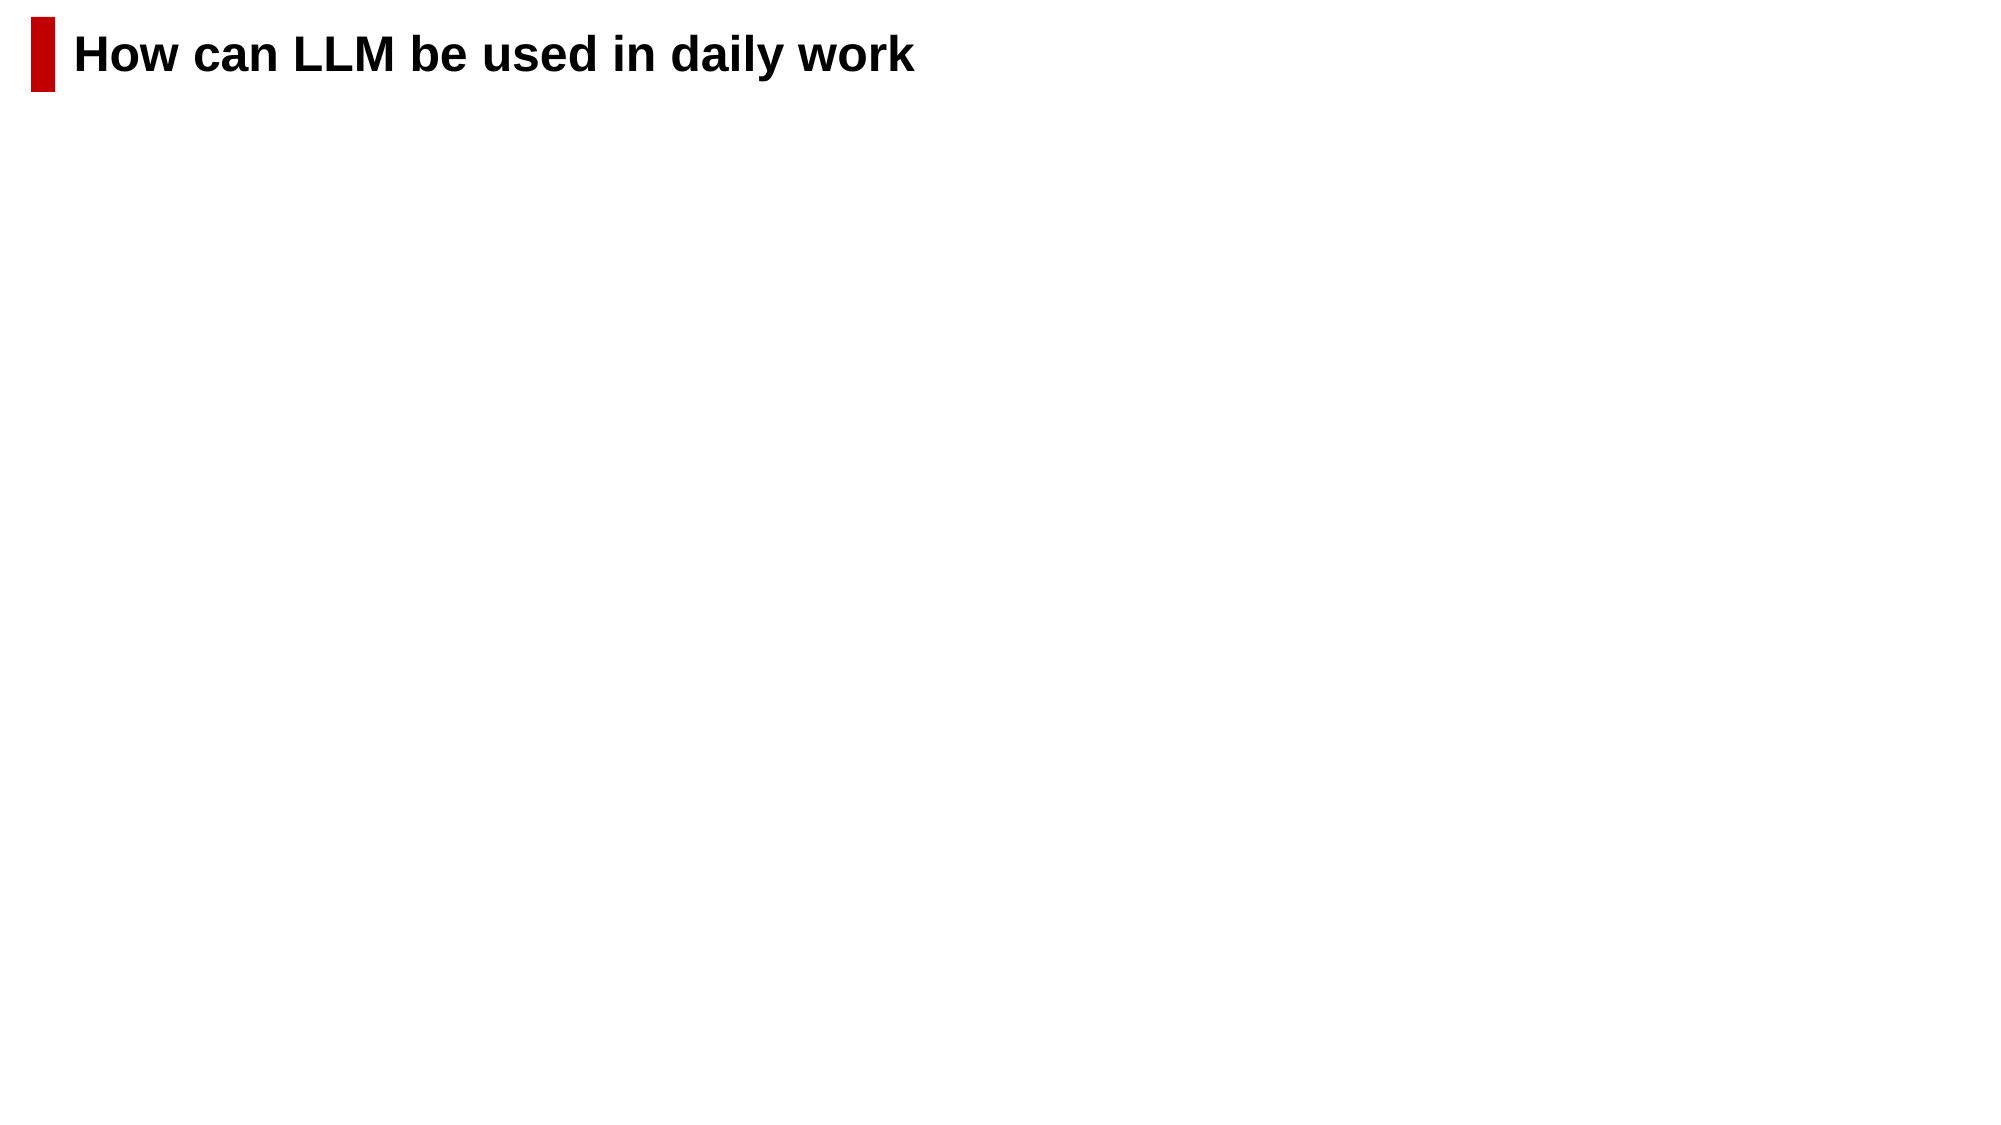

How can LLM be used in daily work